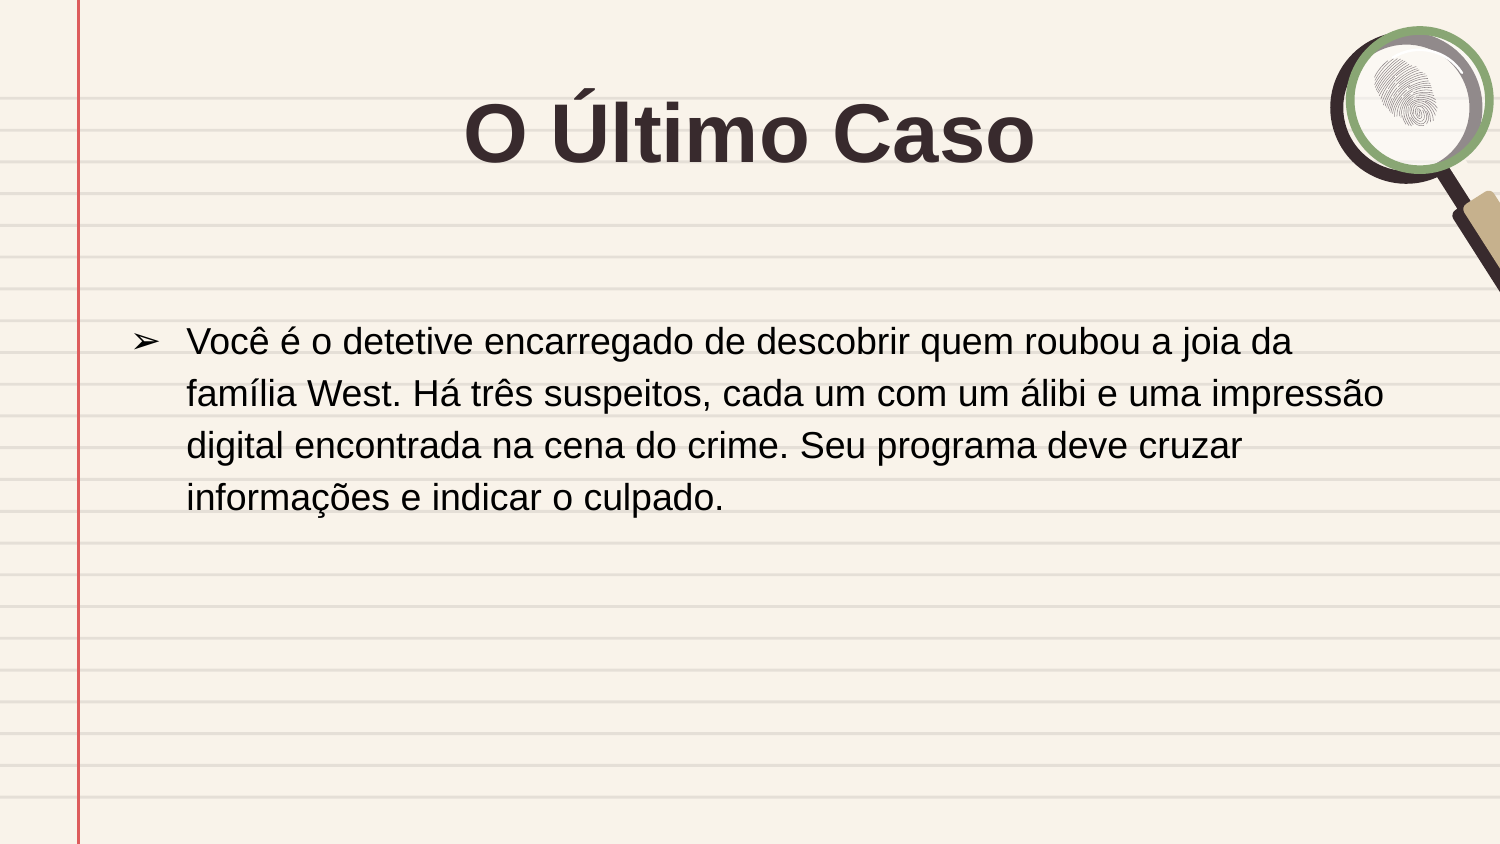

# O Último Caso
Você é o detetive encarregado de descobrir quem roubou a joia da família West. Há três suspeitos, cada um com um álibi e uma impressão digital encontrada na cena do crime. Seu programa deve cruzar informações e indicar o culpado.